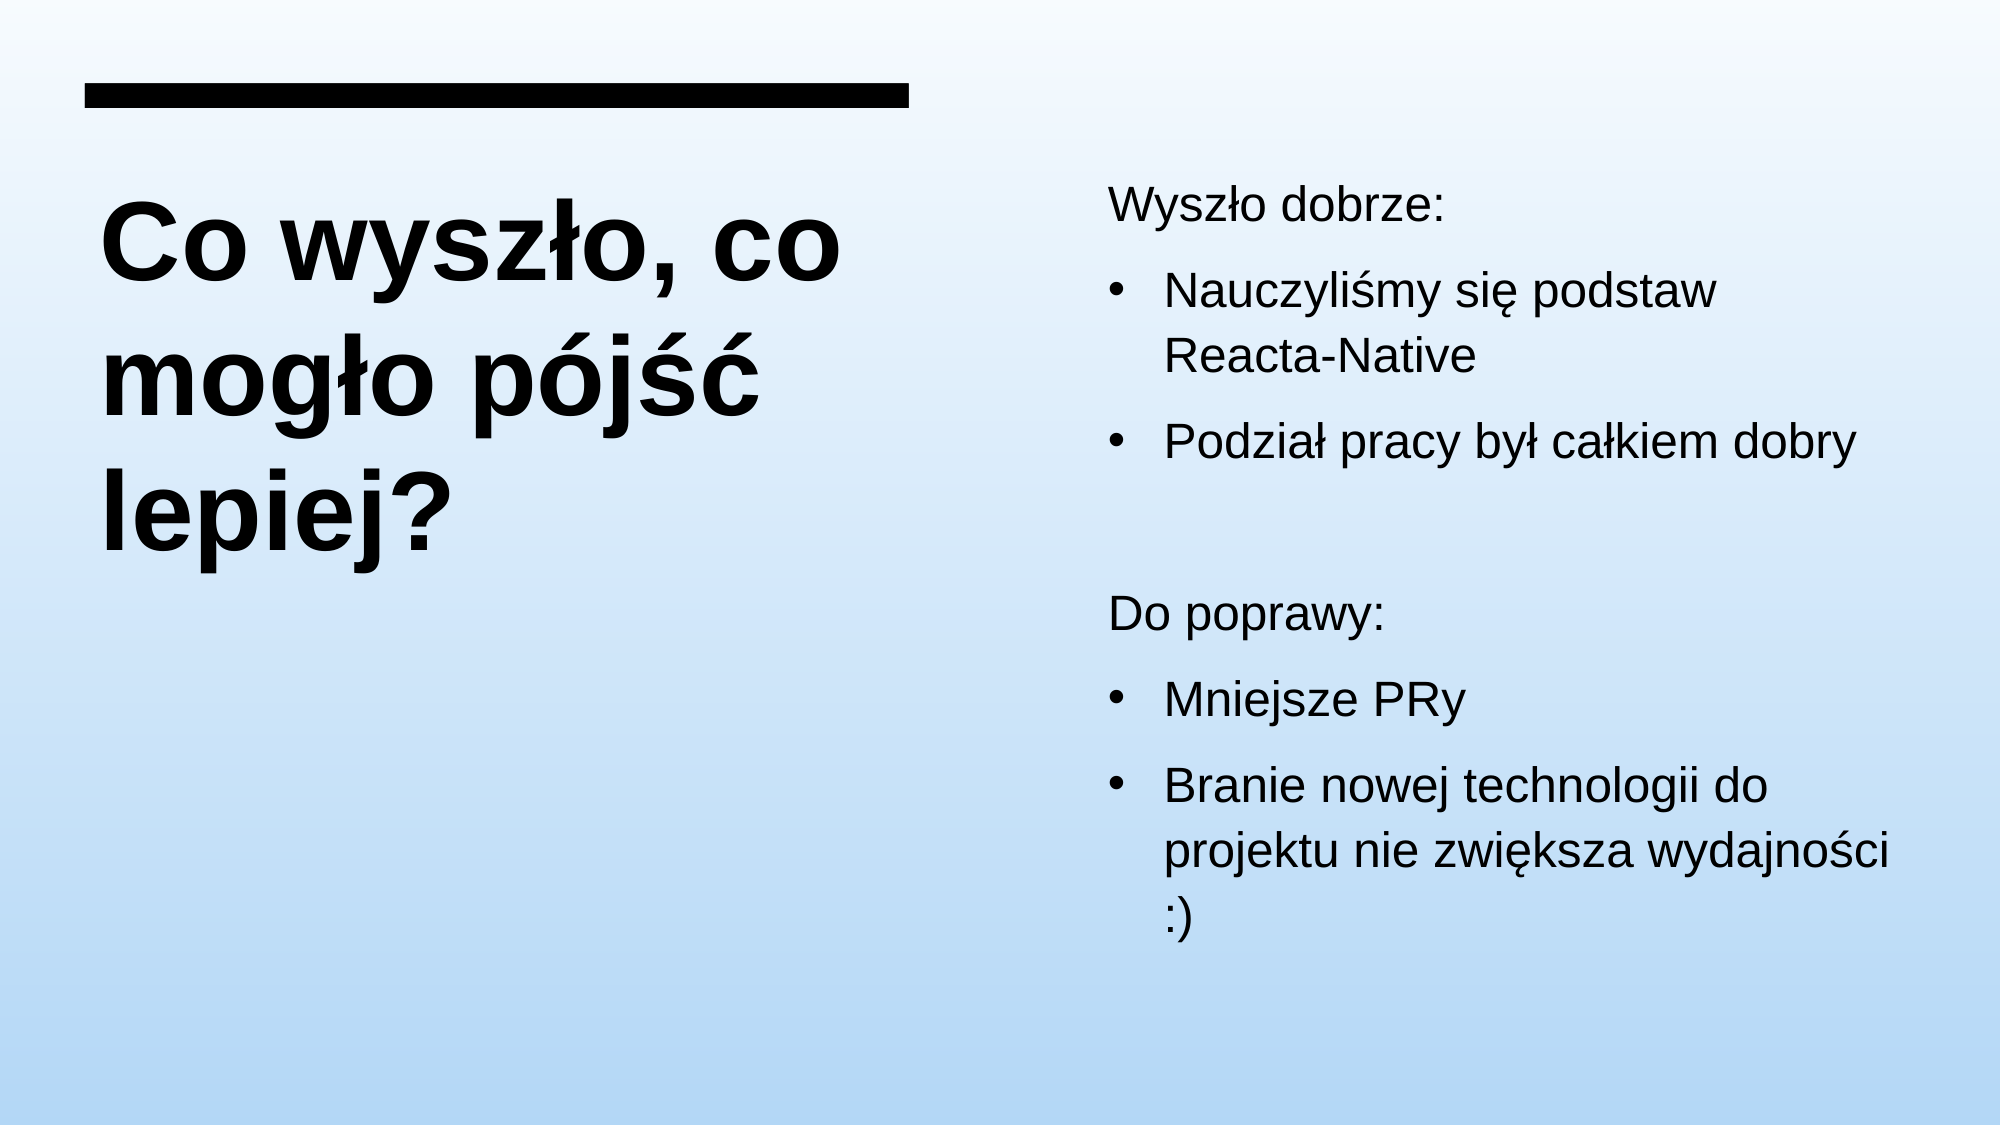

Wyszło dobrze:​
Nauczyliśmy się podstaw Reacta-Native​
Podział pracy był całkiem dobry​

Do poprawy:​
Mniejsze PRy​
Branie nowej technologii do projektu nie zwiększa wydajności :)​
# Co wyszło, co mogło pójść lepiej?